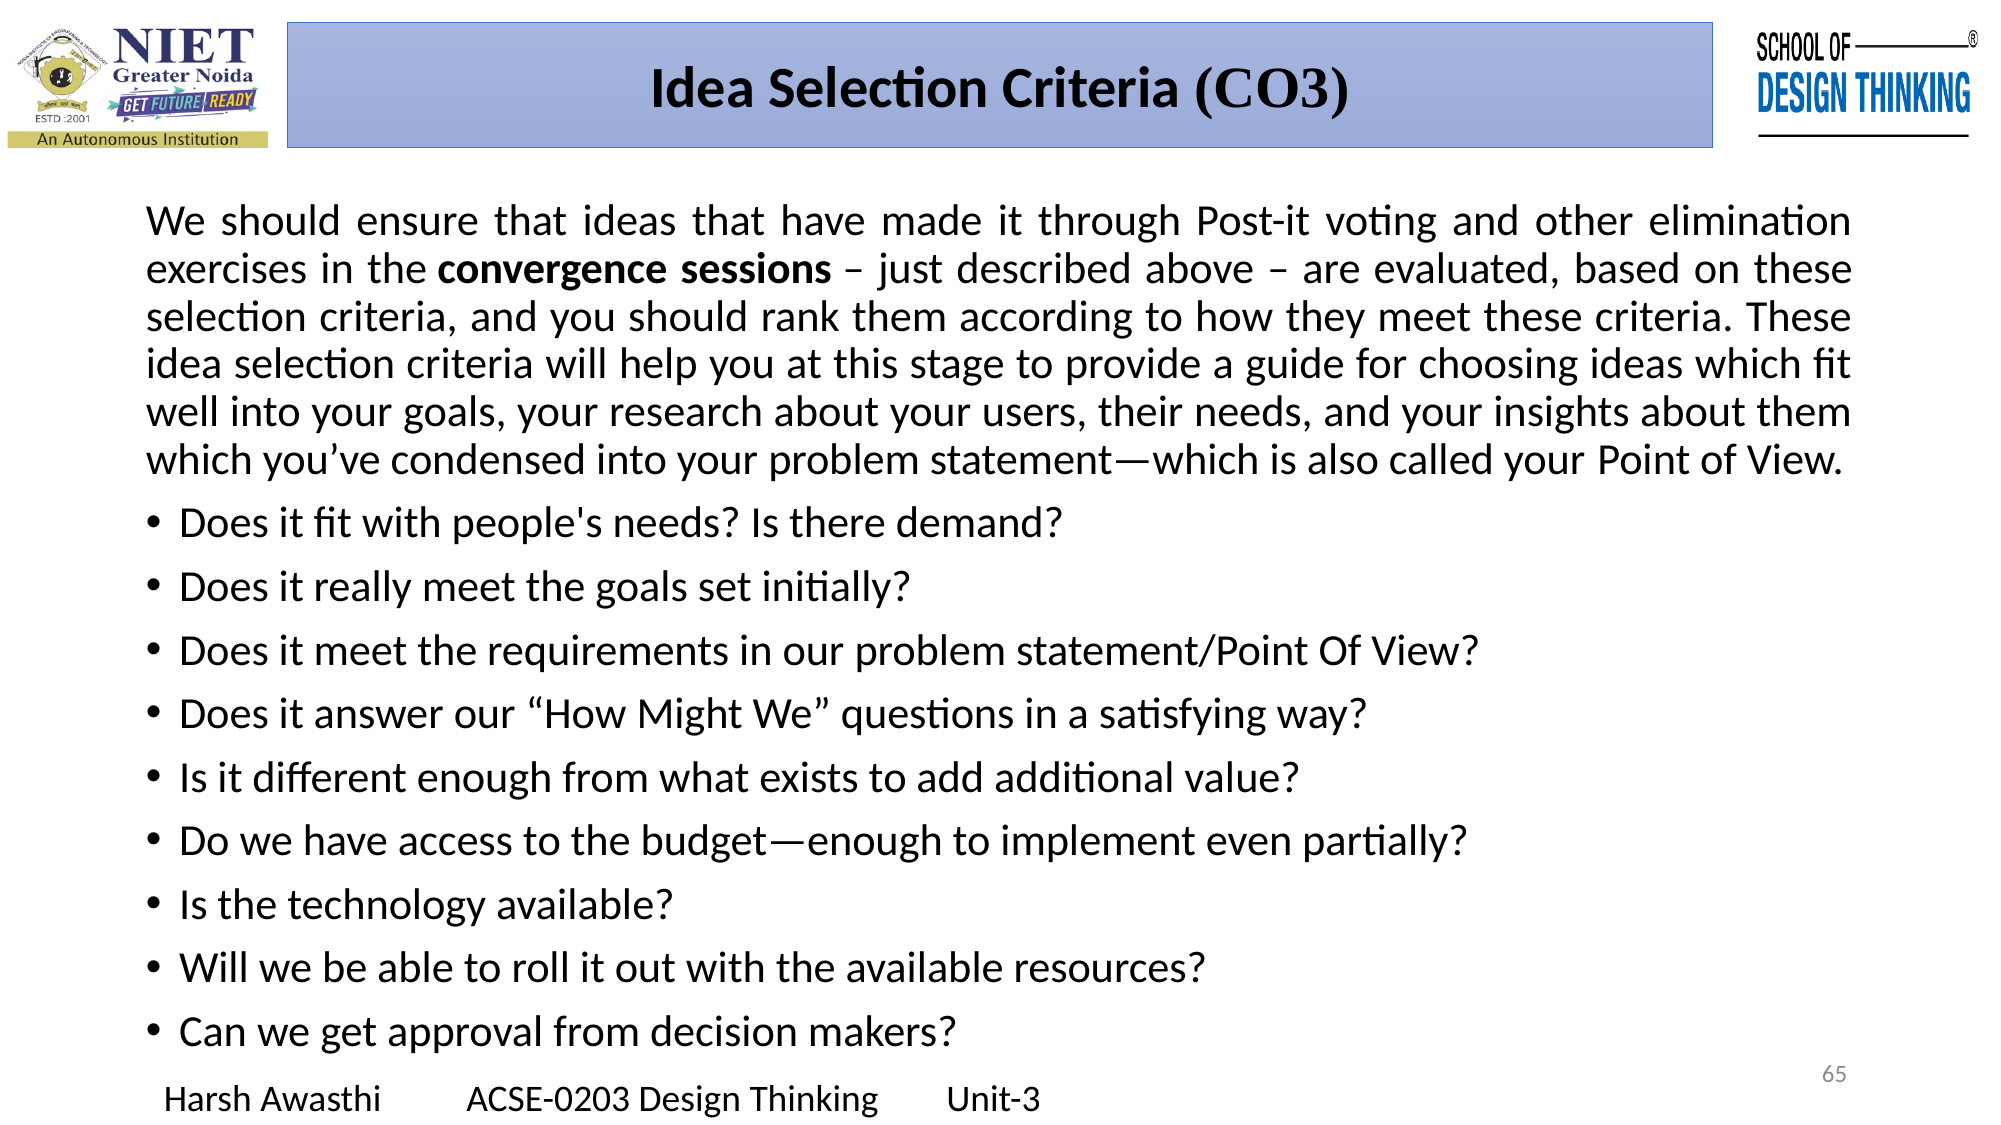

Idea Selection Criteria (CO3)
We should ensure that ideas that have made it through Post-it voting and other elimination exercises in the convergence sessions – just described above – are evaluated, based on these selection criteria, and you should rank them according to how they meet these criteria. These idea selection criteria will help you at this stage to provide a guide for choosing ideas which fit well into your goals, your research about your users, their needs, and your insights about them which you’ve condensed into your problem statement—which is also called your Point of View.
Does it fit with people's needs? Is there demand?
Does it really meet the goals set initially?
Does it meet the requirements in our problem statement/Point Of View?
Does it answer our “How Might We” questions in a satisfying way?
Is it different enough from what exists to add additional value?
Do we have access to the budget—enough to implement even partially?
Is the technology available?
Will we be able to roll it out with the available resources?
Can we get approval from decision makers?

65
Harsh Awasthi          ACSE-0203 Design Thinking        Unit-3